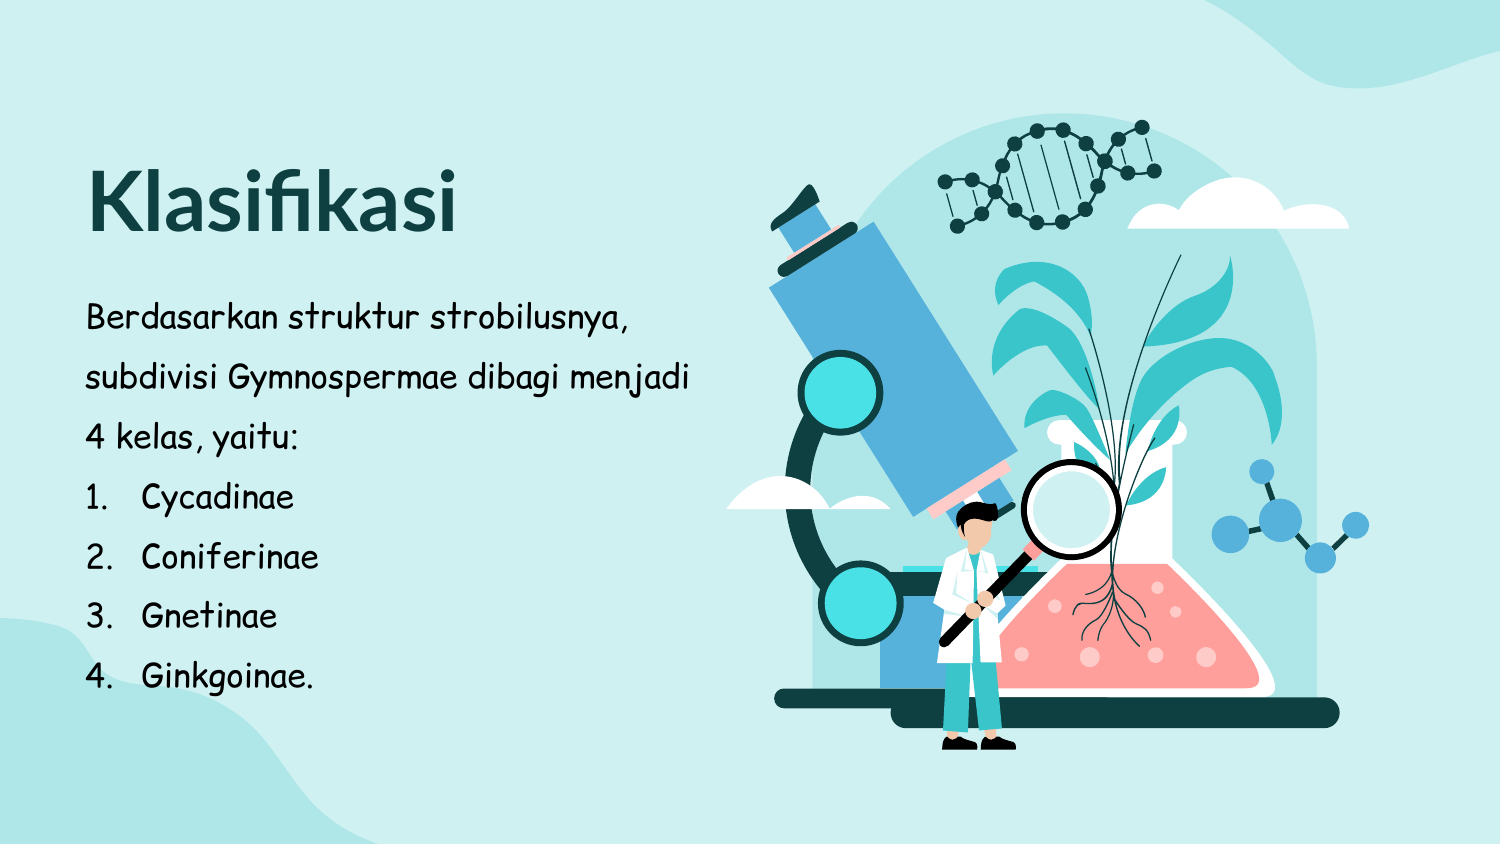

Klasifikasi

Berdasarkan struktur strobilusnya, subdivisi Gymnospermae dibagi menjadi 4 kelas, yaitu:
Cycadinae
Coniferinae
Gnetinae
Ginkgoinae.